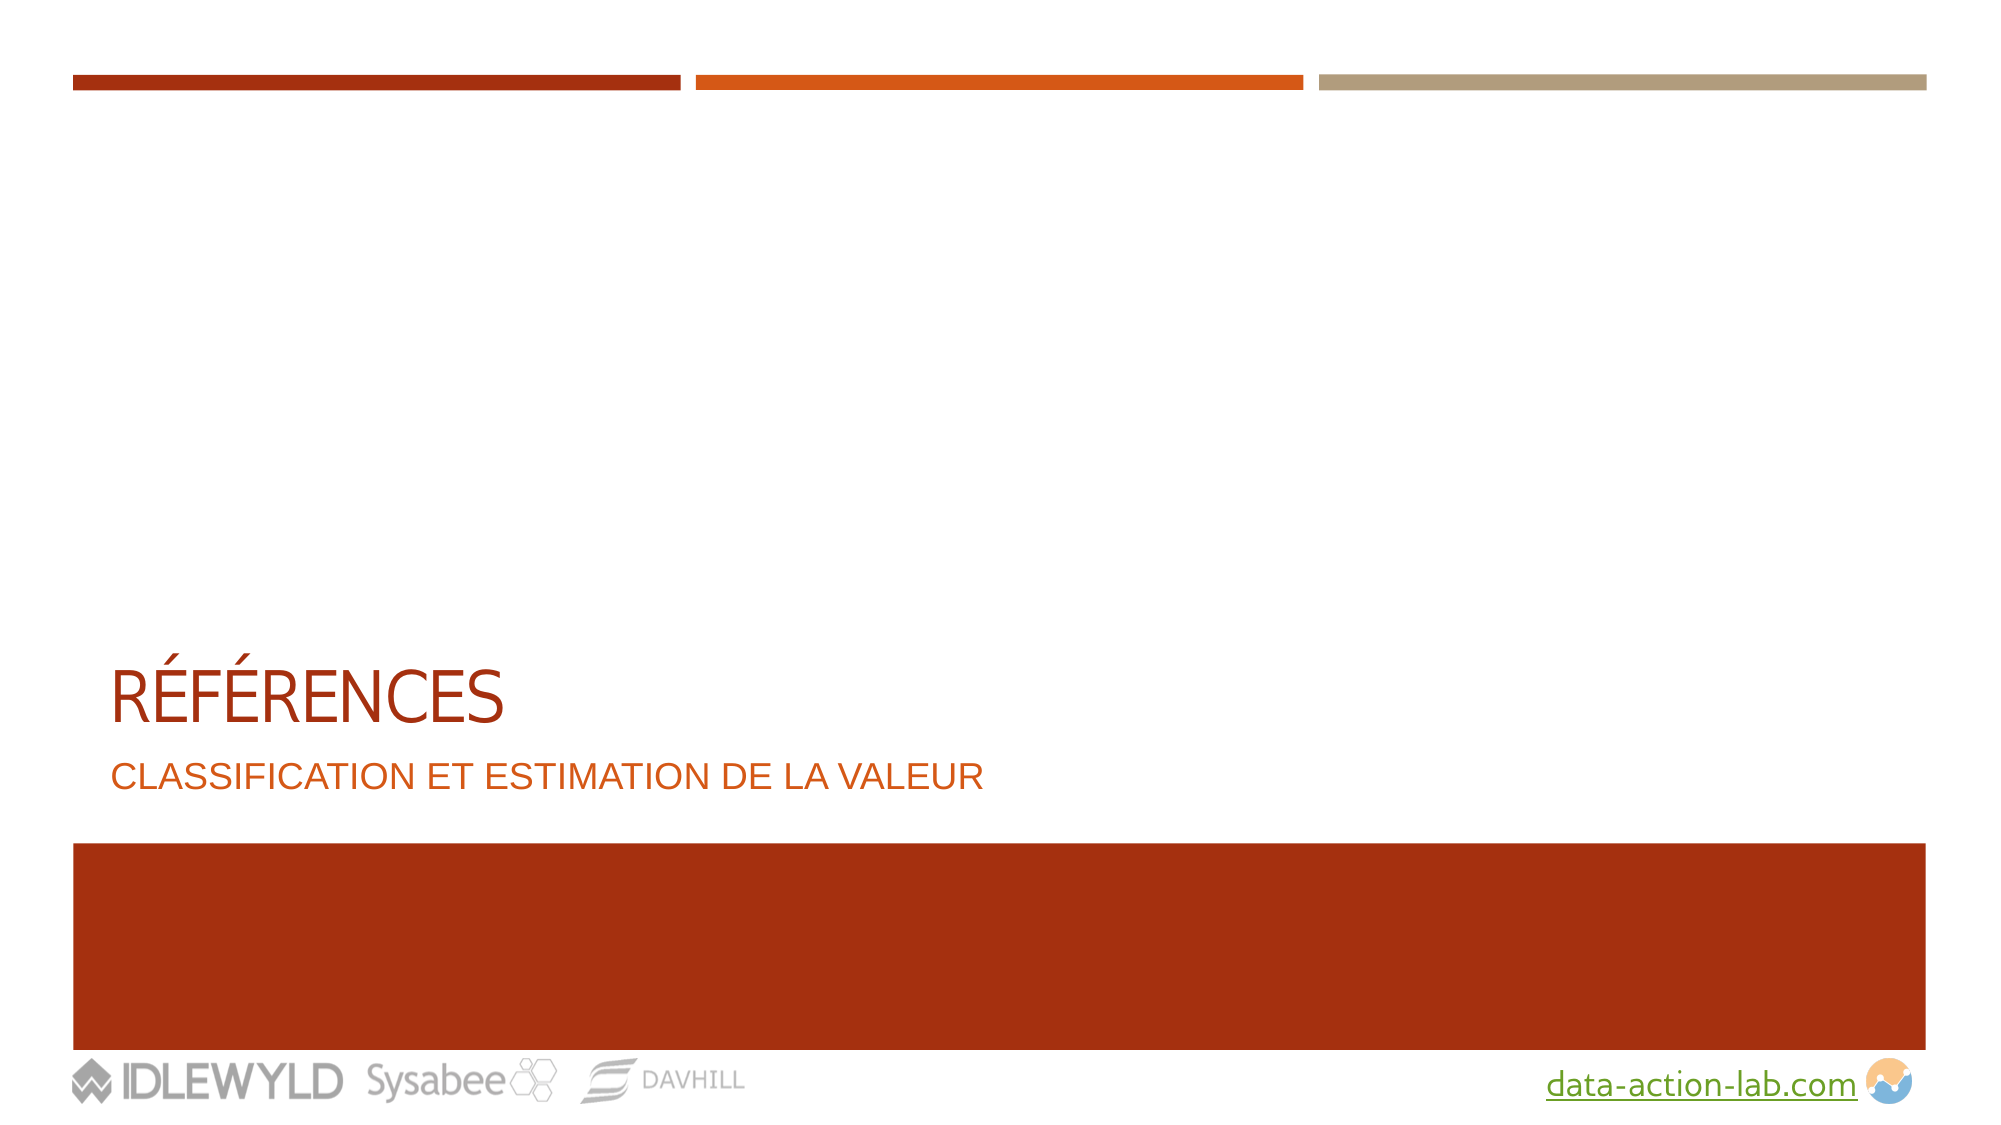

# RÉFÉRENCES
CLASSIFICATION ET ESTIMATION DE LA VALEUR